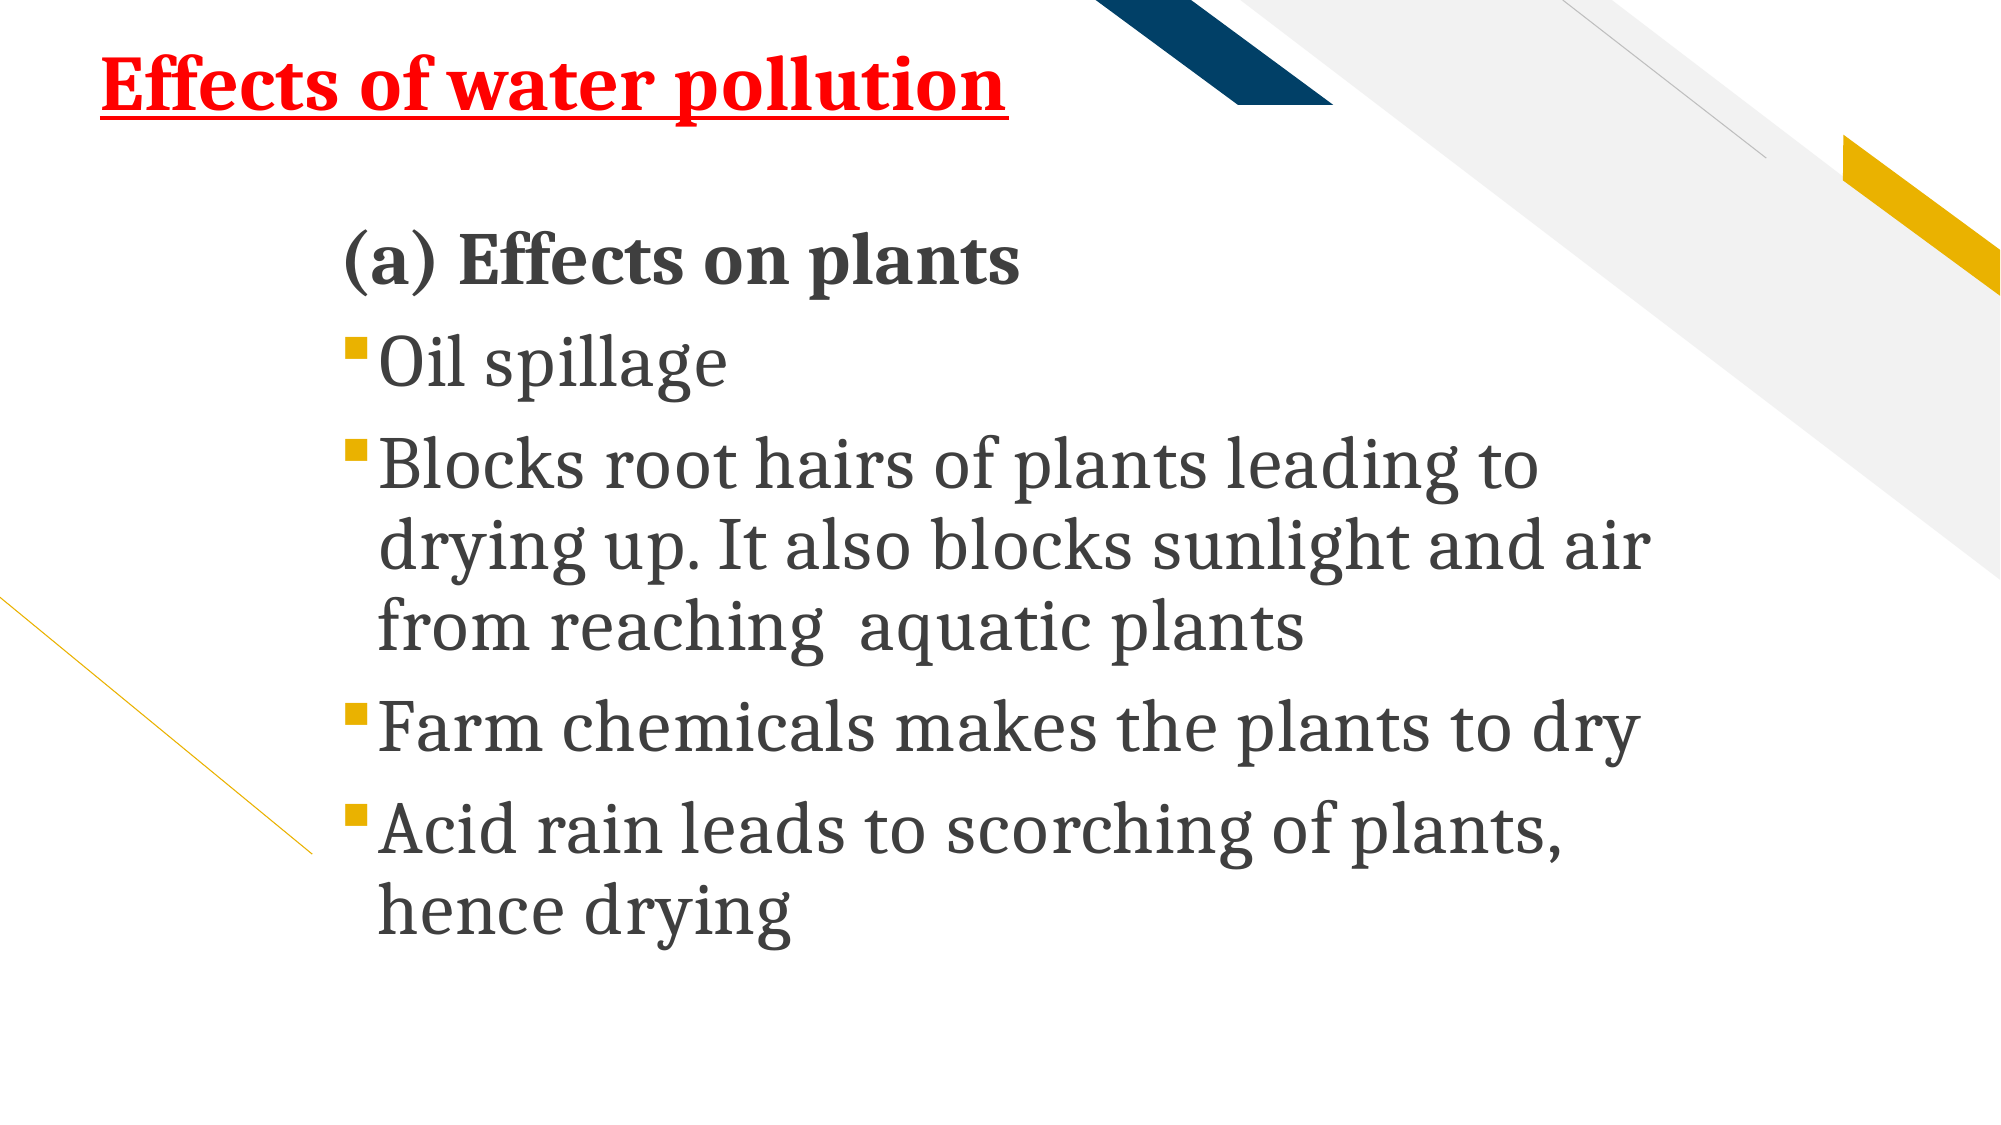

# Effects of water pollution
(a) Effects on plants
Oil spillage
Blocks root hairs of plants leading to drying up. It also blocks sunlight and air from reaching  aquatic plants
Farm chemicals makes the plants to dry
Acid rain leads to scorching of plants, hence drying